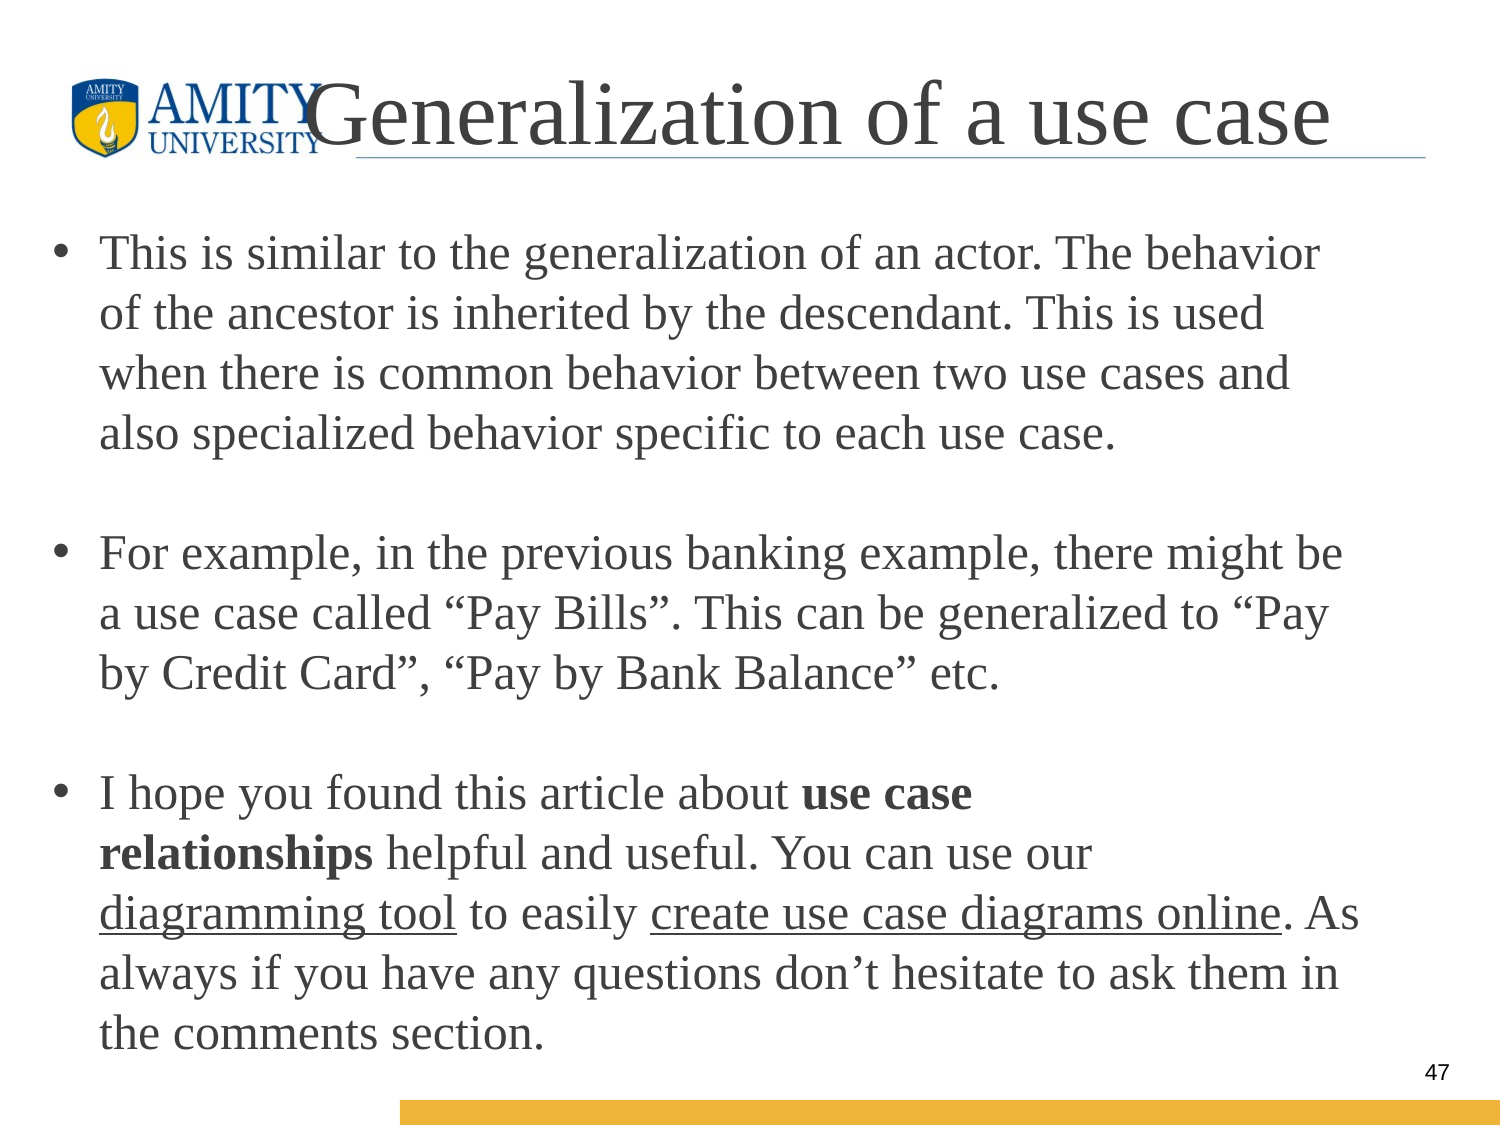

# Generalization of a use case
This is similar to the generalization of an actor. The behavior of the ancestor is inherited by the descendant. This is used when there is common behavior between two use cases and also specialized behavior specific to each use case.

For example, in the previous banking example, there might be a use case called “Pay Bills”. This can be generalized to “Pay by Credit Card”, “Pay by Bank Balance” etc.

I hope you found this article about use case relationships helpful and useful. You can use our diagramming tool to easily create use case diagrams online. As always if you have any questions don’t hesitate to ask them in the comments section.
47